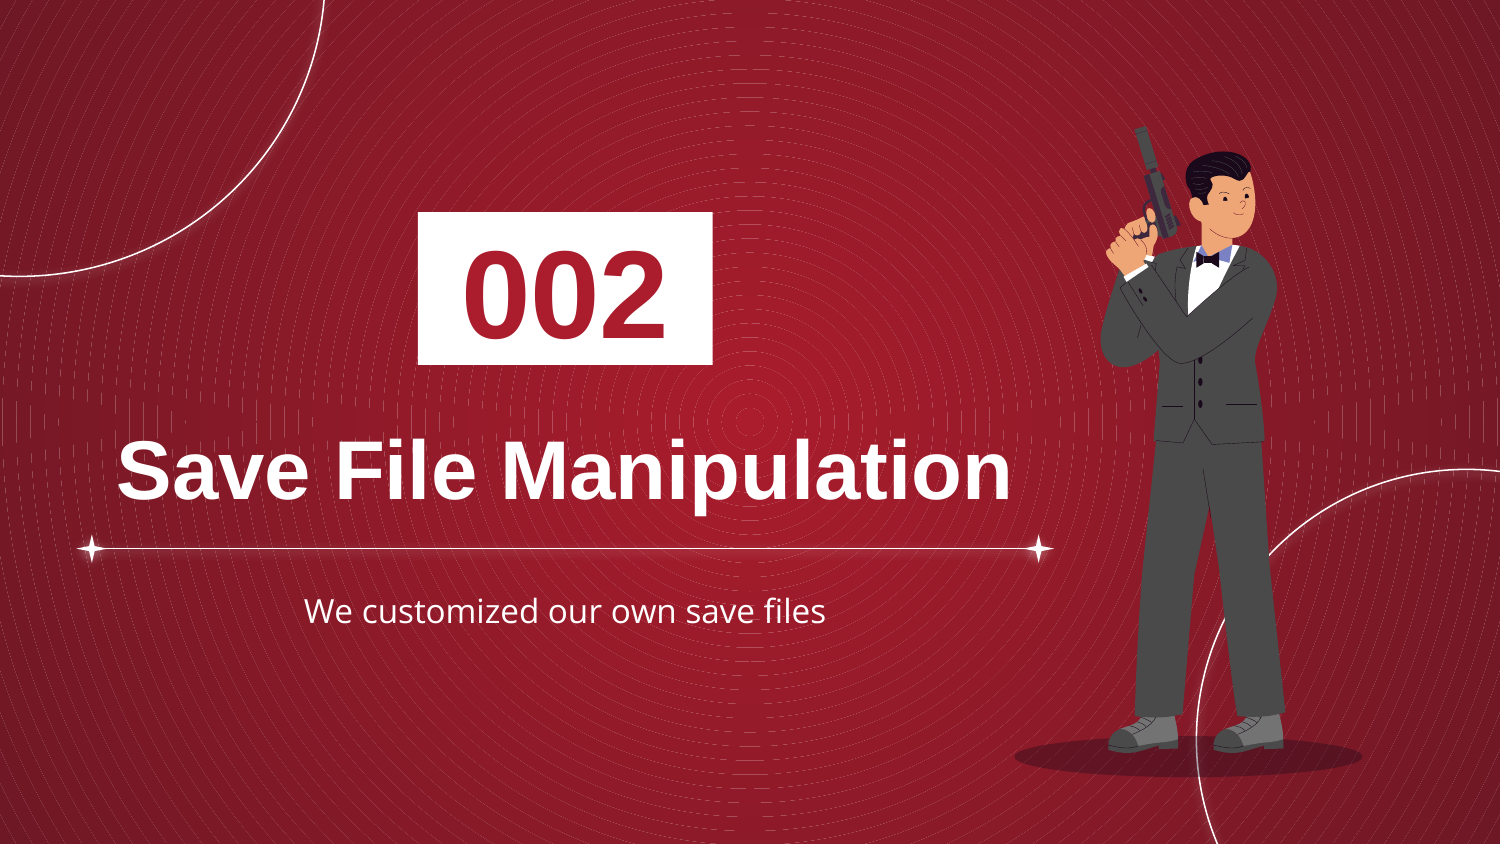

002
# Save File Manipulation

We customized our own save files